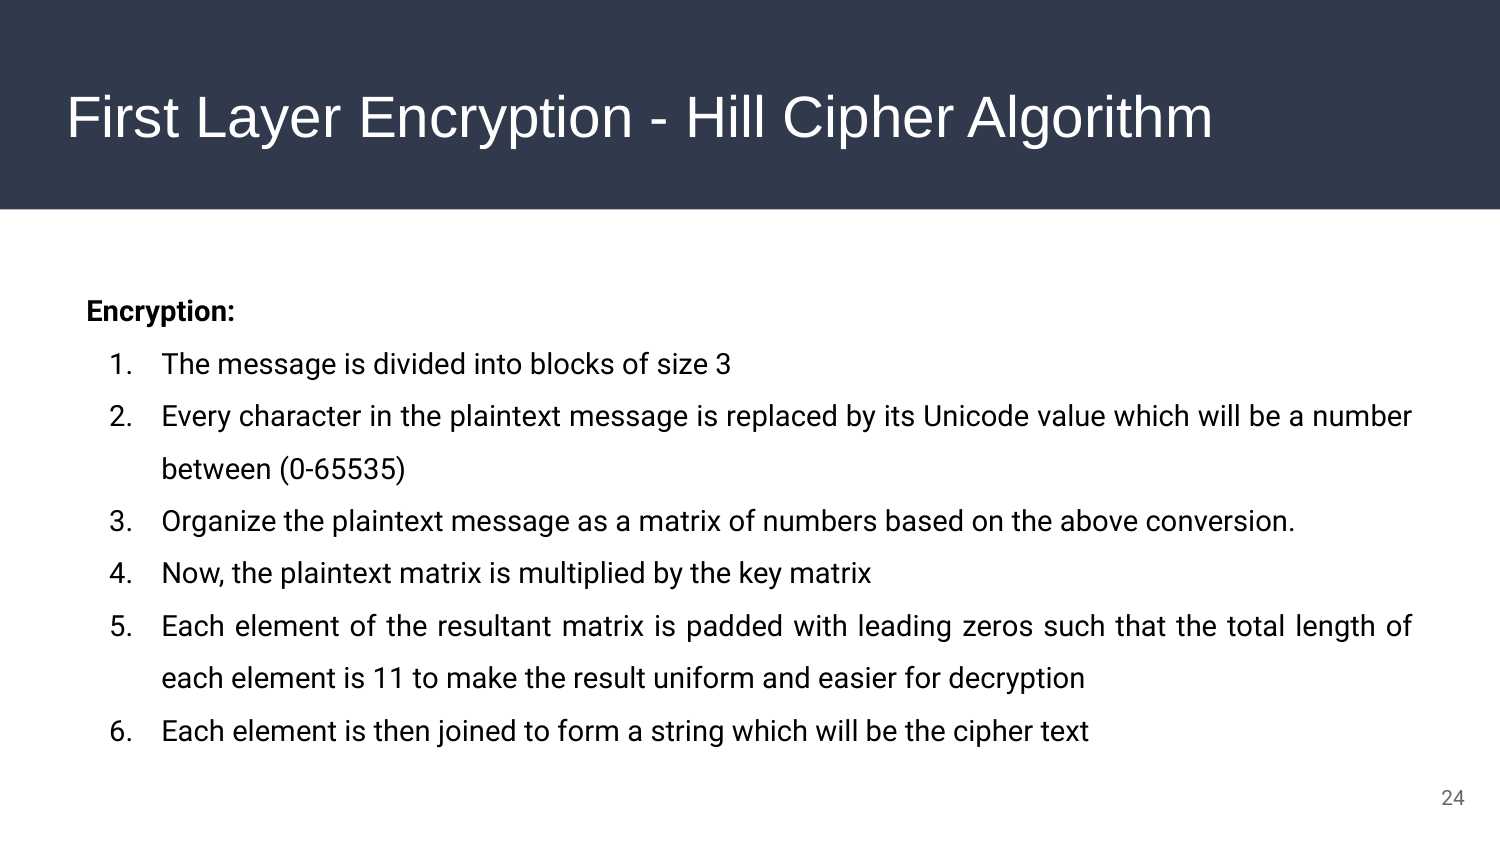

# First Layer Encryption - Hill Cipher Algorithm
Encryption:
The message is divided into blocks of size 3
Every character in the plaintext message is replaced by its Unicode value which will be a number between (0-65535)
Organize the plaintext message as a matrix of numbers based on the above conversion.
Now, the plaintext matrix is multiplied by the key matrix
Each element of the resultant matrix is padded with leading zeros such that the total length of each element is 11 to make the result uniform and easier for decryption
Each element is then joined to form a string which will be the cipher text
24